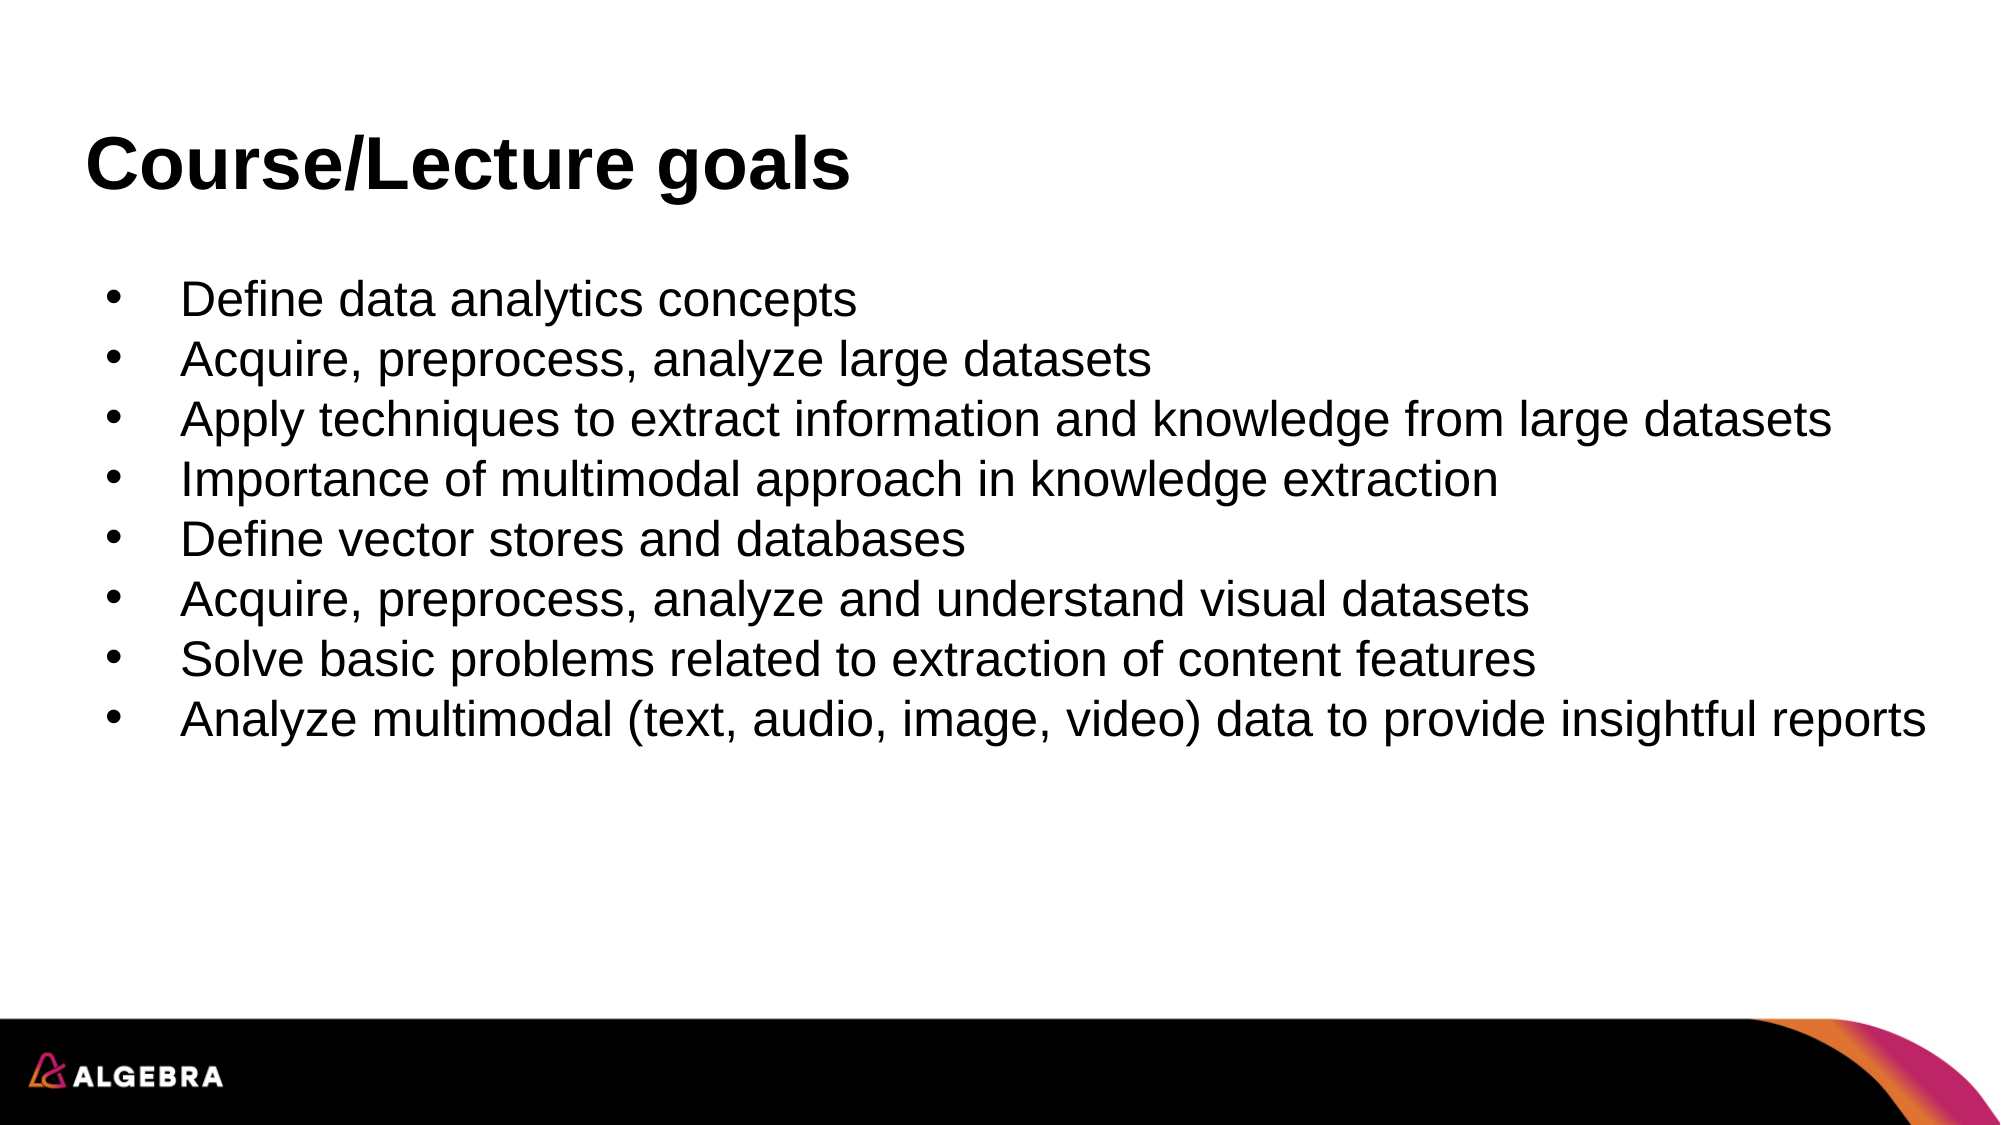

# Course/Lecture goals
Define data analytics concepts
Acquire, preprocess, analyze large datasets
Apply techniques to extract information and knowledge from large datasets
Importance of multimodal approach in knowledge extraction
Define vector stores and databases
Acquire, preprocess, analyze and understand visual datasets
Solve basic problems related to extraction of content features
Analyze multimodal (text, audio, image, video) data to provide insightful reports